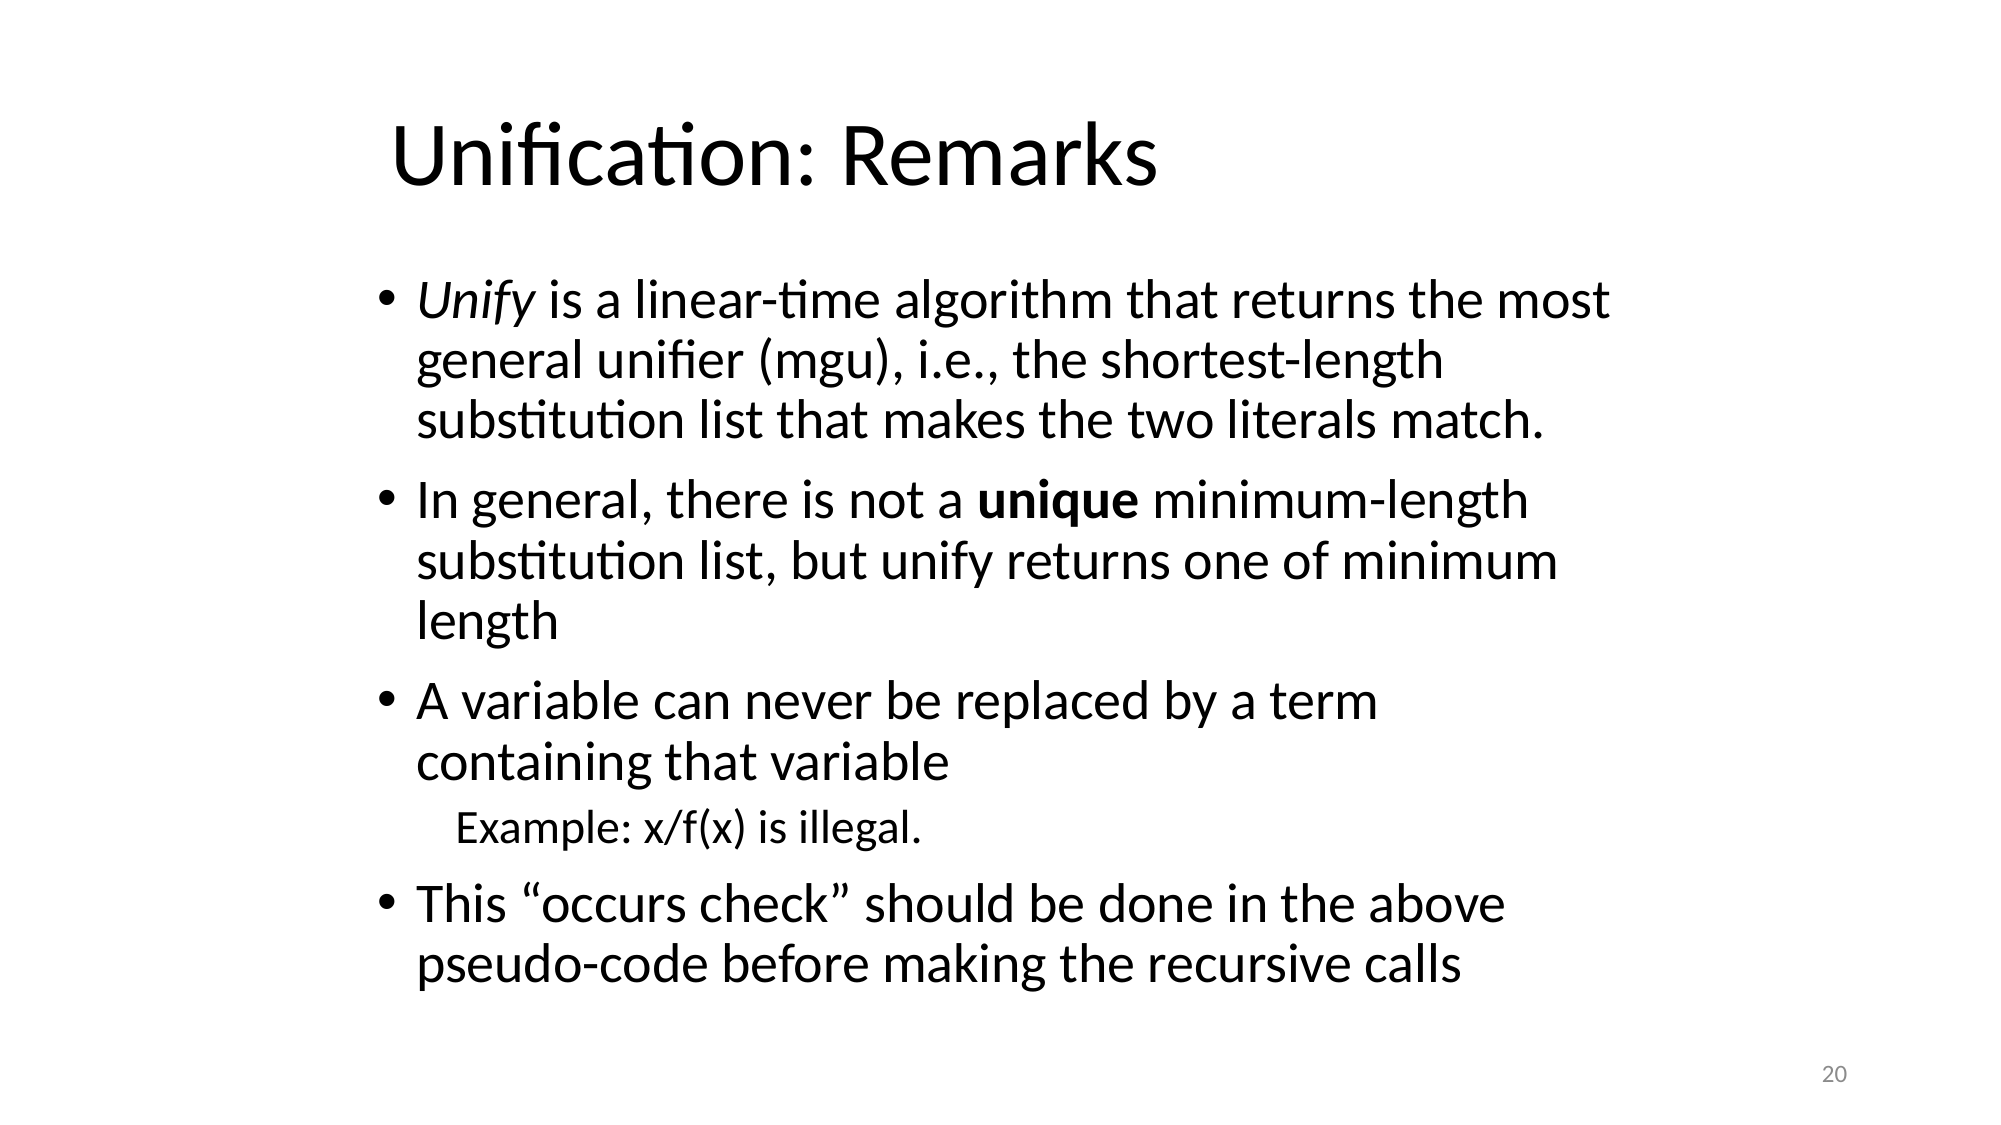

# Unification: Remarks
Unify is a linear-time algorithm that returns the most general unifier (mgu), i.e., the shortest-length substitution list that makes the two literals match.
In general, there is not a unique minimum-length substitution list, but unify returns one of minimum length
A variable can never be replaced by a term containing that variable
Example: x/f(x) is illegal.
This “occurs check” should be done in the above pseudo-code before making the recursive calls
20